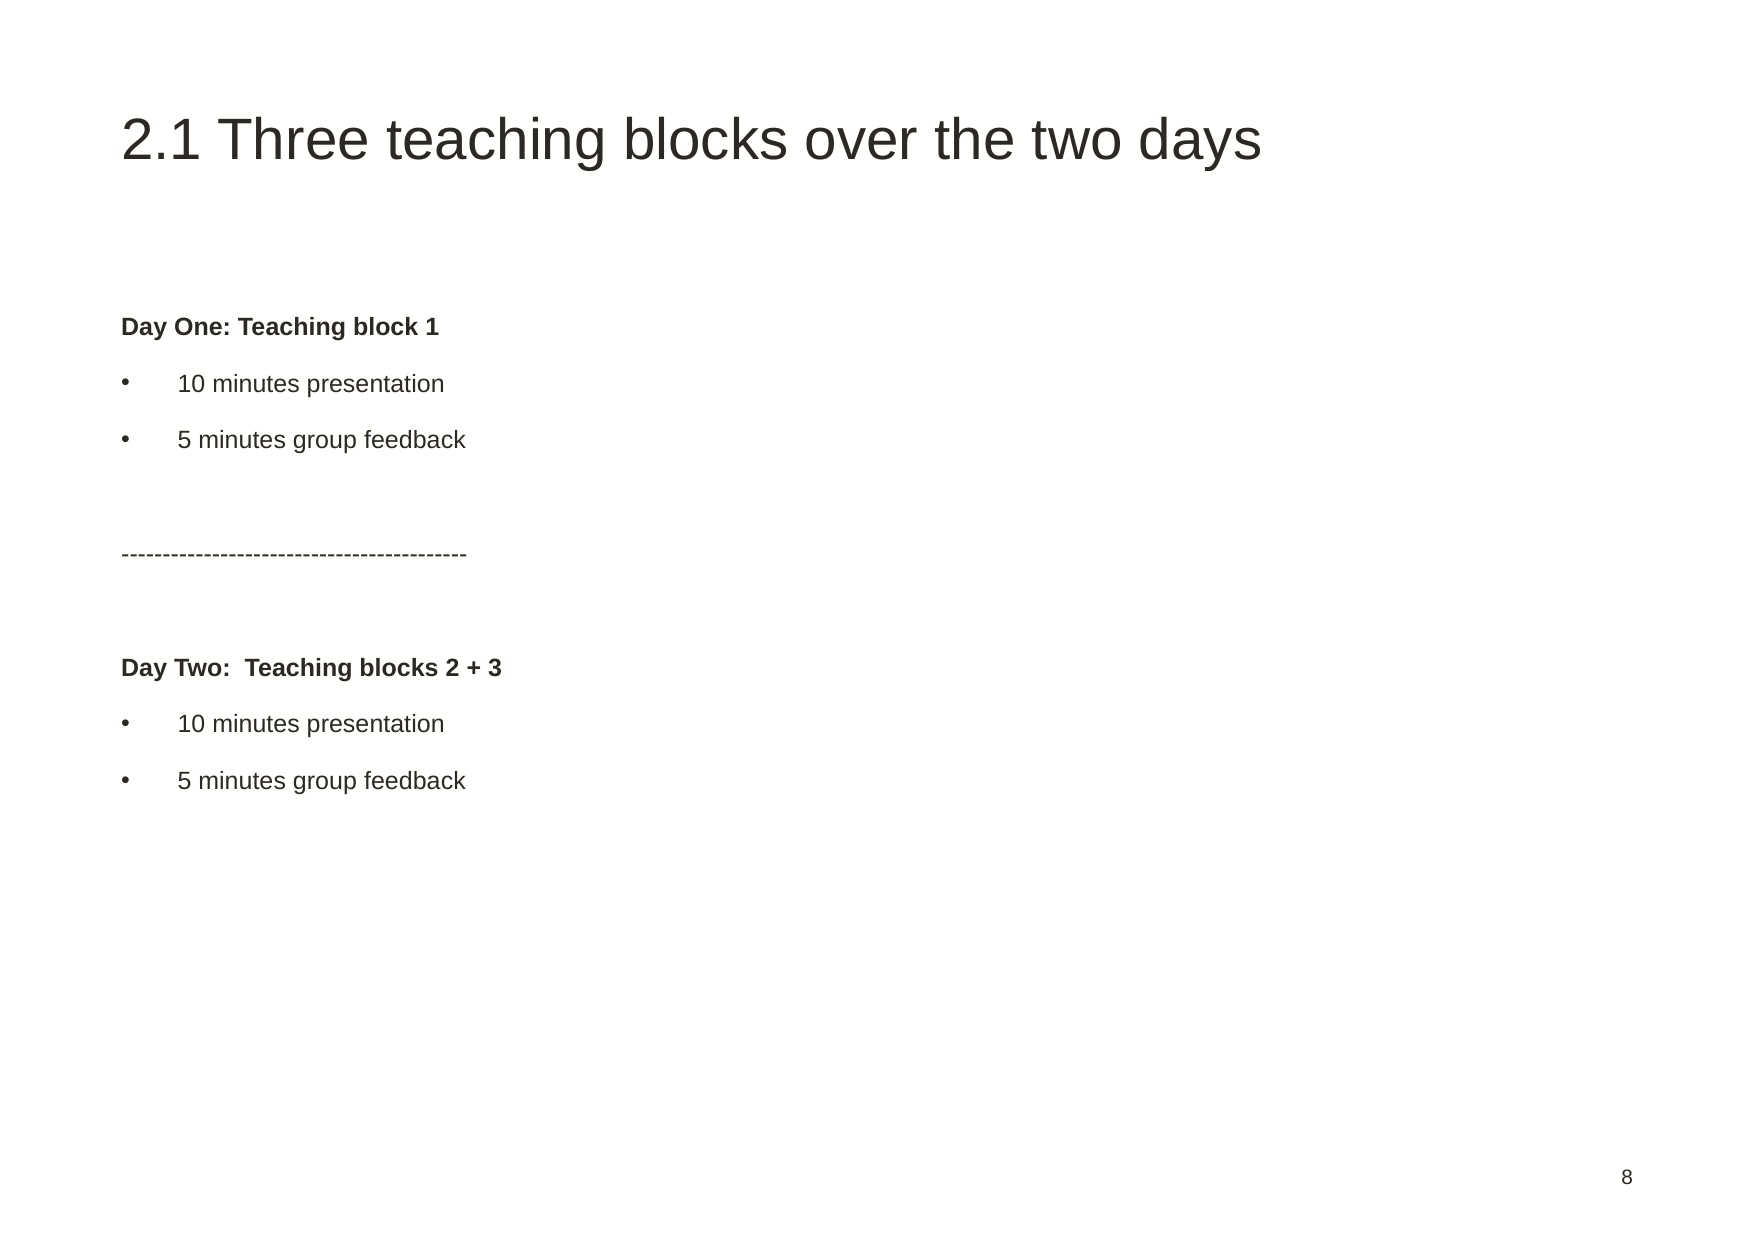

# 2.1 Three teaching blocks over the two days

Day One: Teaching block 1
10 minutes presentation
5 minutes group feedback

------------------------------------------

Day Two:  Teaching blocks 2 + 3
10 minutes presentation
5 minutes group feedback

8